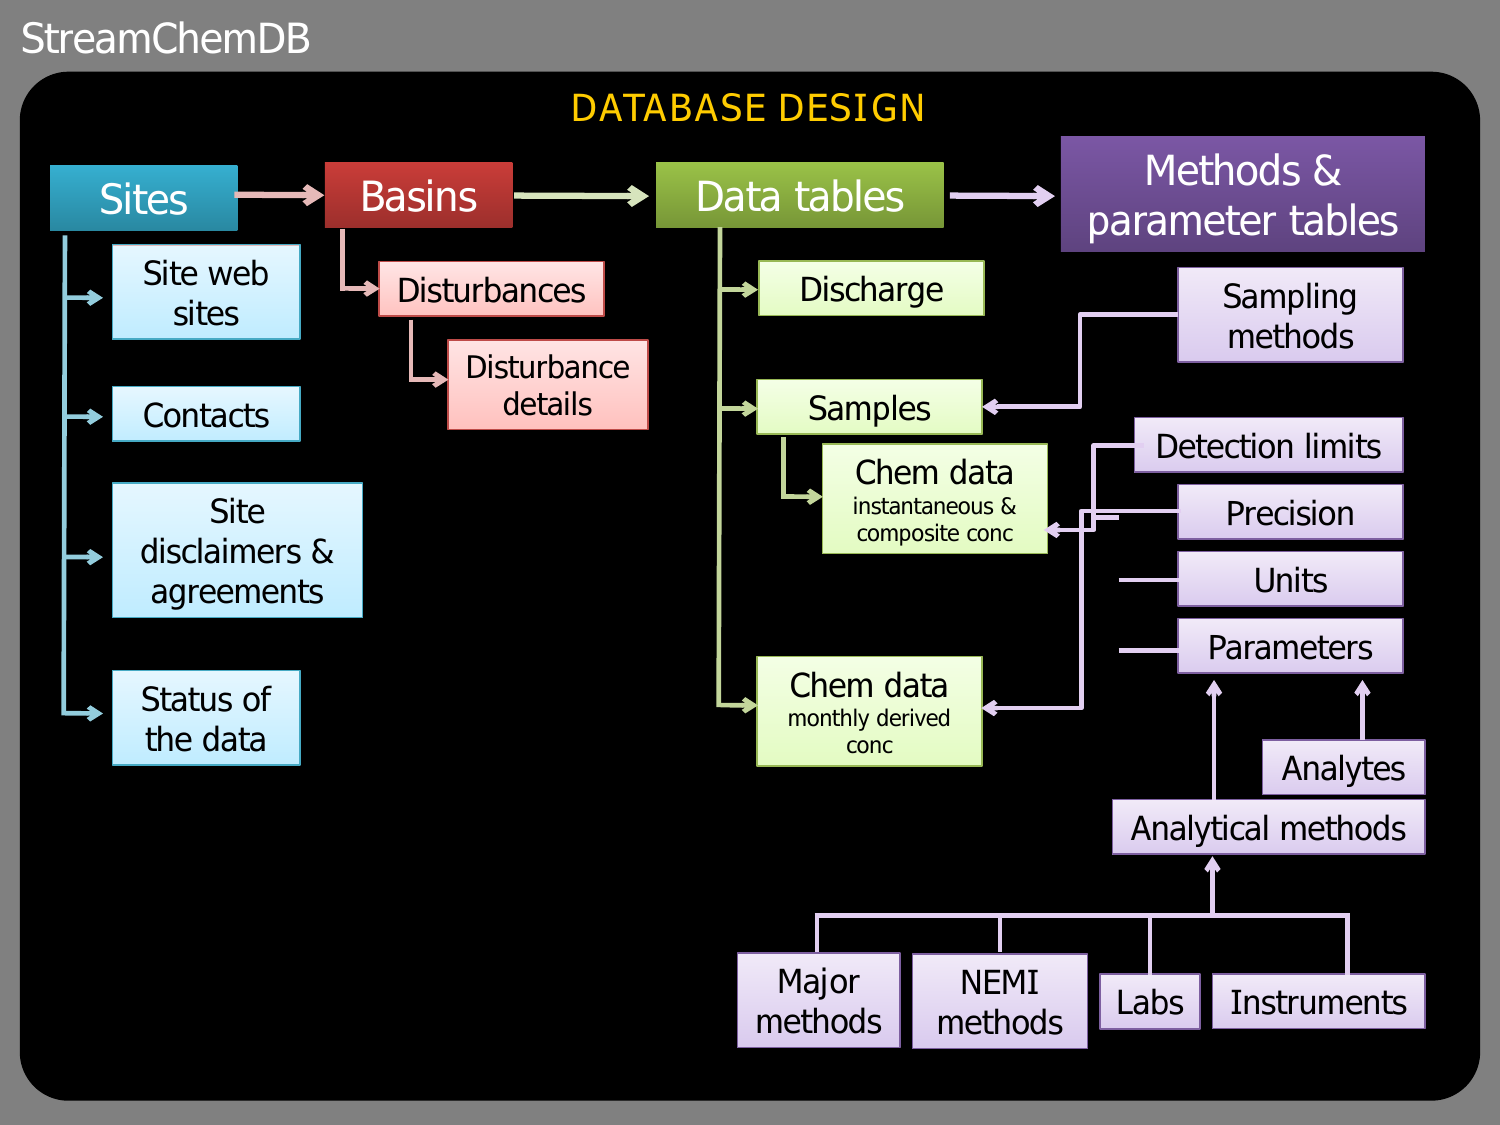

StreamChemDB

DATABASE DESIGN
Methods & parameter tables
Basins
Data tables
Sites
Site web sites
Contacts
Site disclaimers & agreements
Status of the data
Discharge
Disturbances
Disturbance details
Samples
Chem data instantaneous & composite conc
Chem data monthly derived conc
Sampling methods
Detection limits
Precision
Units
Parameters
Analytes
Analytical methods
Major methods
NEMI methods
Instruments
Labs